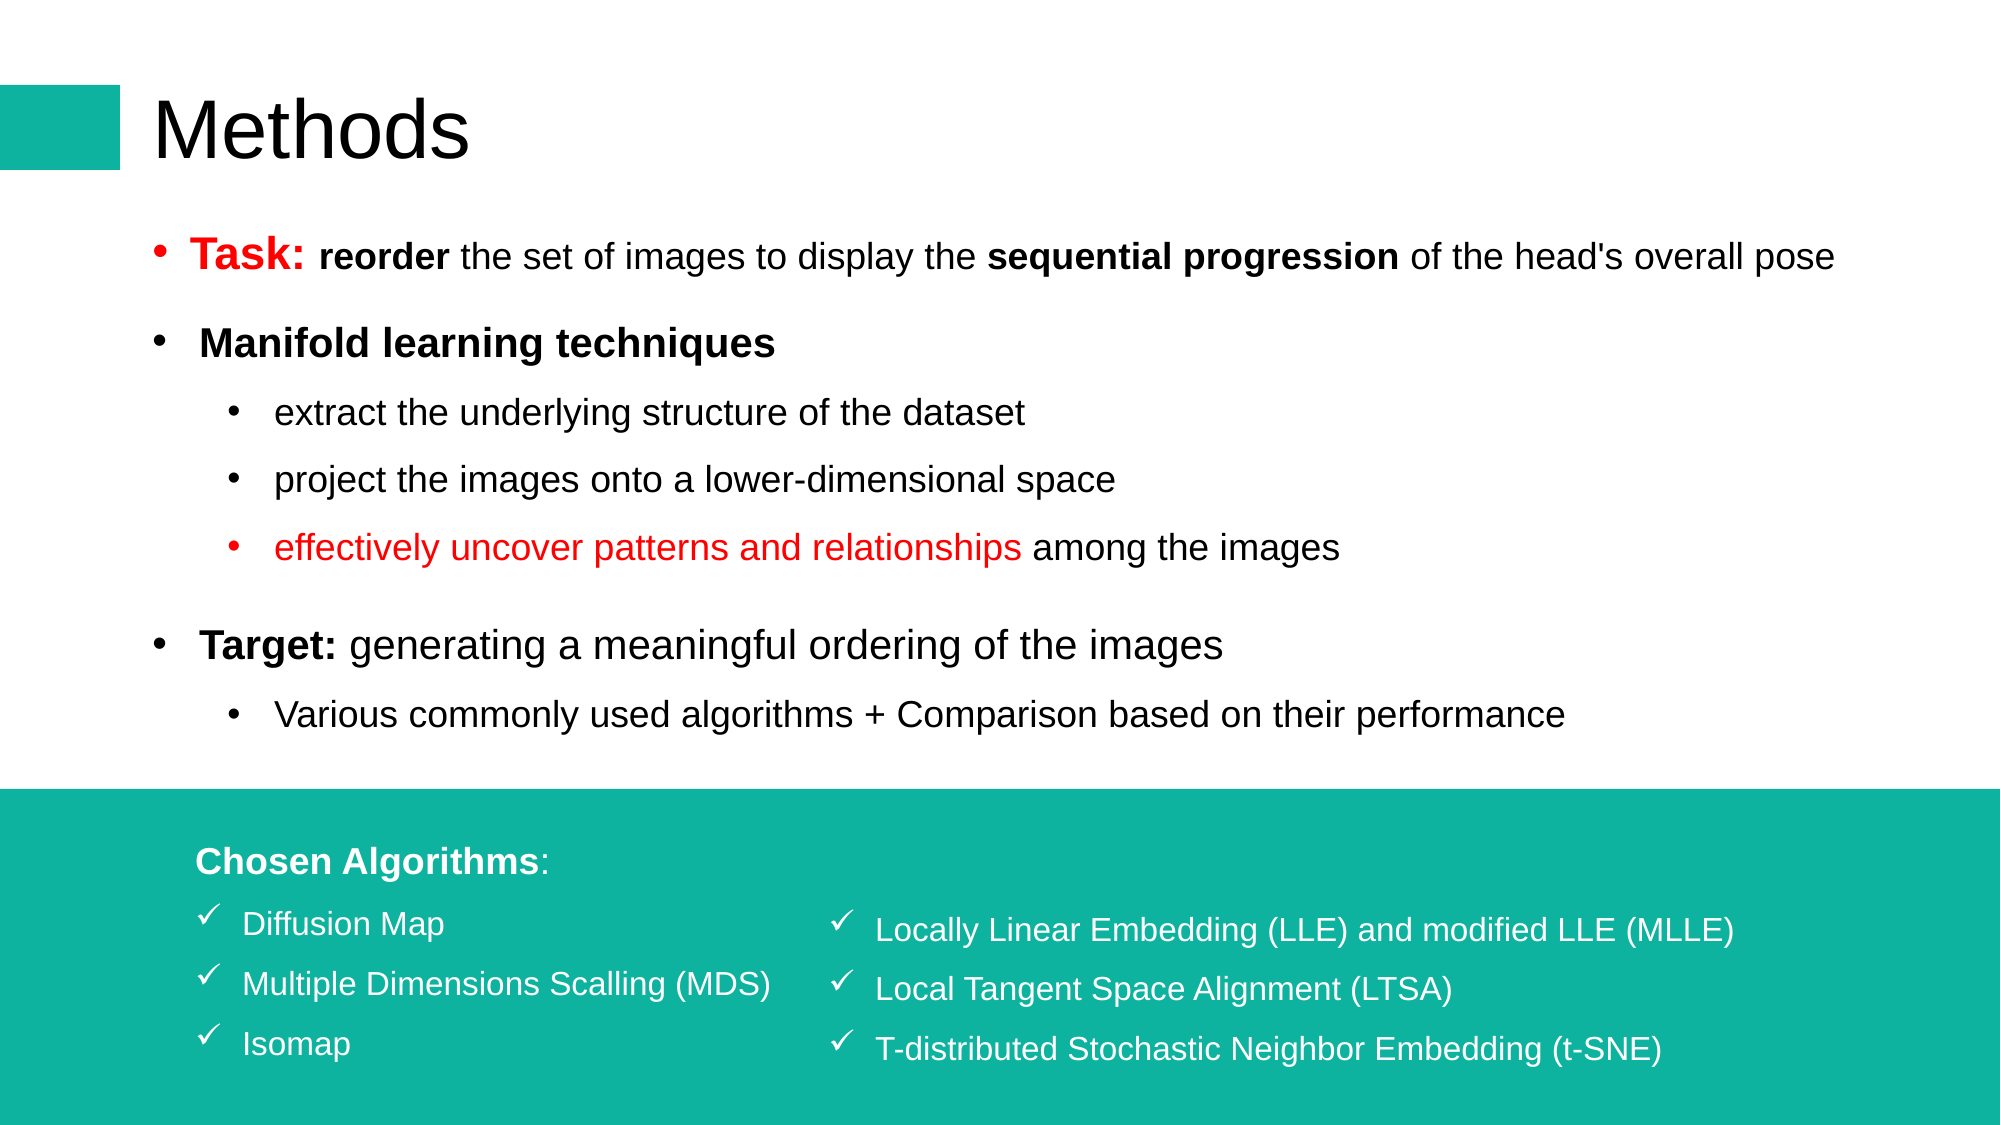

# Methods
Task: reorder the set of images to display the sequential progression of the head's overall pose
Manifold learning techniques
extract the underlying structure of the dataset
project the images onto a lower-dimensional space
effectively uncover patterns and relationships among the images
Target: generating a meaningful ordering of the images
Various commonly used algorithms + Comparison based on their performance

Chosen Algorithms:
Diffusion Map
Multiple Dimensions Scalling (MDS)
Isomap
Locally Linear Embedding (LLE) and modified LLE (MLLE)
Local Tangent Space Alignment (LTSA)
T-distributed Stochastic Neighbor Embedding (t-SNE)